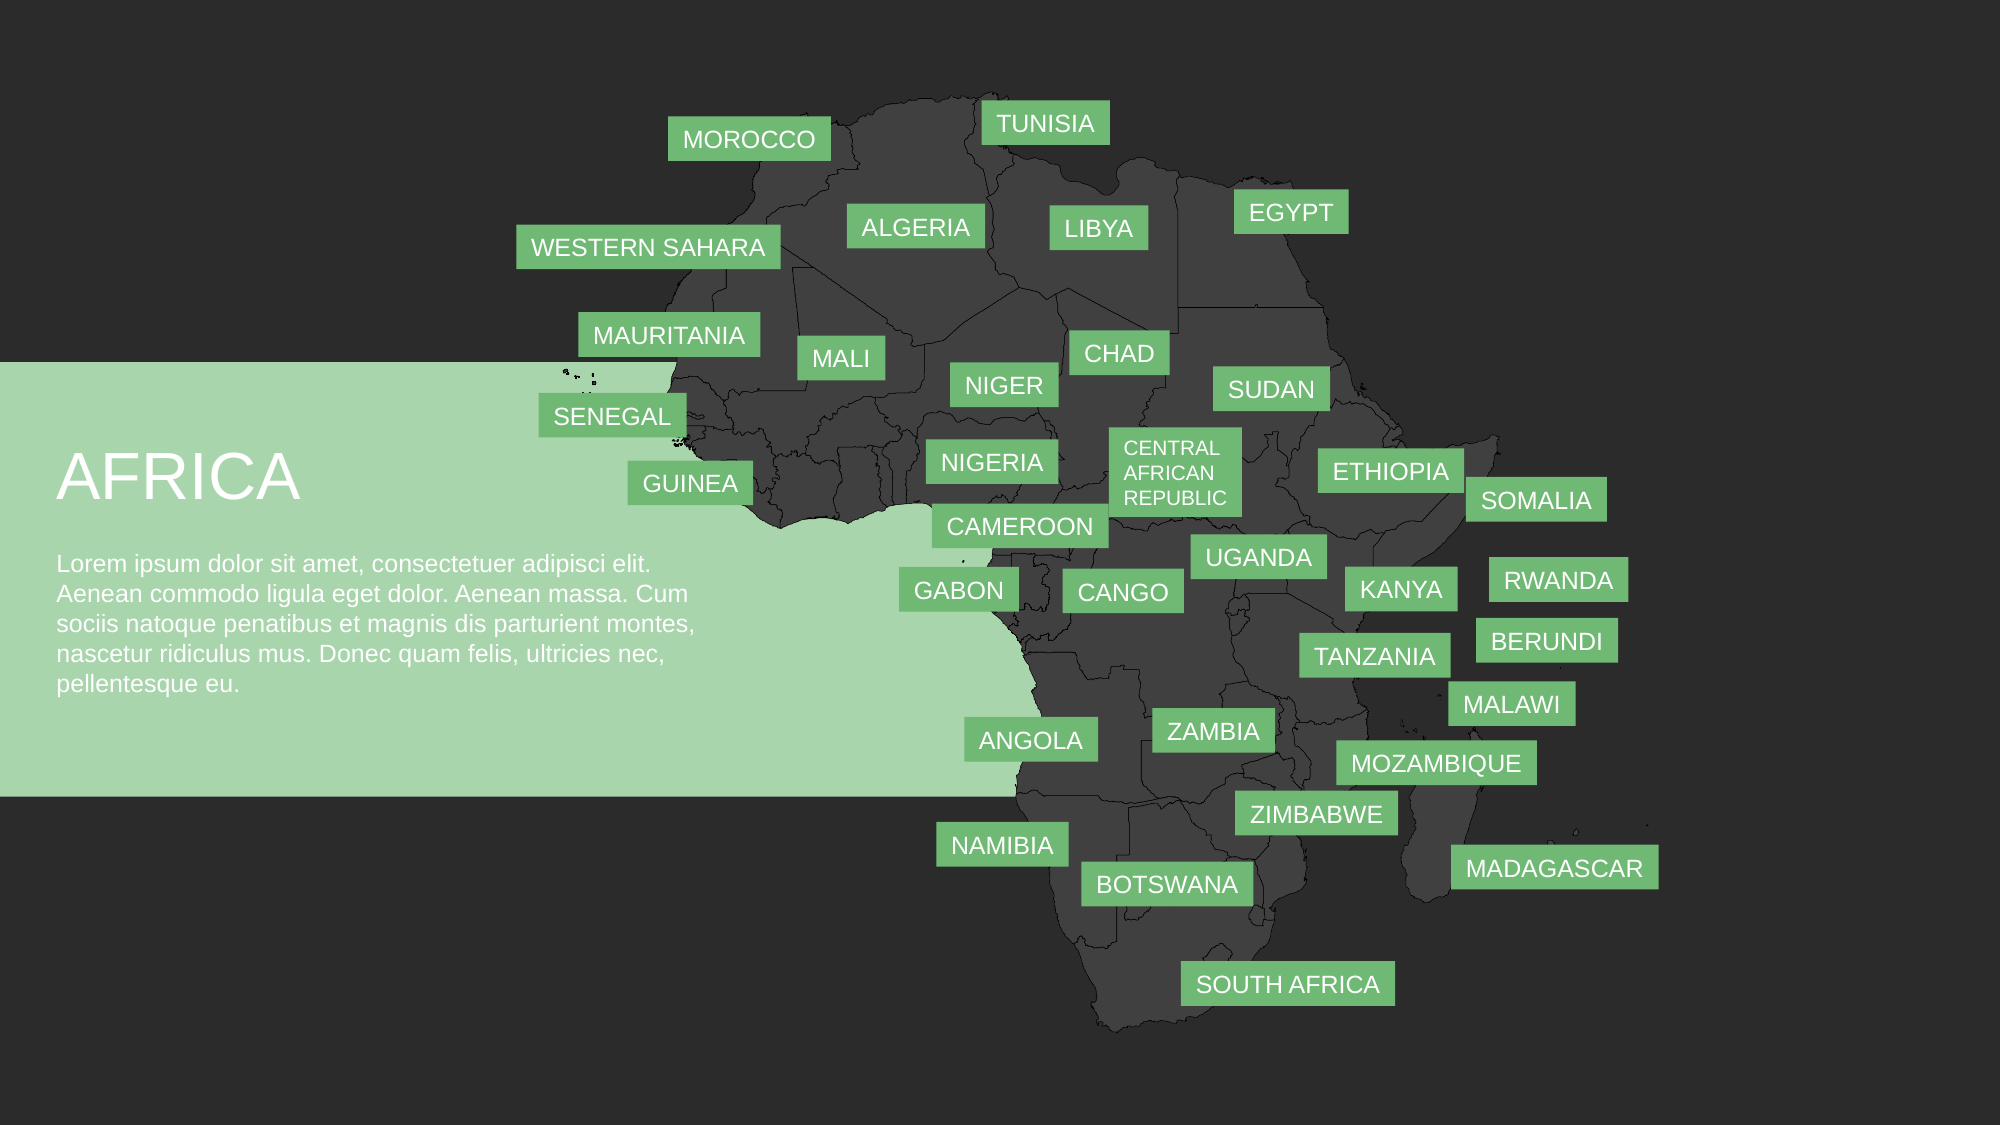

TUNISIA
MOROCCO
EGYPT
ALGERIA
LIBYA
WESTERN SAHARA
MAURITANIA
CHAD
MALI

NIGER
SUDAN
SENEGAL
AFRICA

Lorem ipsum dolor sit amet, consectetuer adipisci elit. Aenean commodo ligula eget dolor. Aenean massa. Cum sociis natoque penatibus et magnis dis parturient montes, nascetur ridiculus mus. Donec quam felis, ultricies nec, pellentesque eu.
CENTRAL
AFRICAN
REPUBLIC
NIGERIA
ETHIOPIA
GUINEA
SOMALIA
CAMEROON
UGANDA
RWANDA
KANYA
GABON
CANGO
BERUNDI
TANZANIA
MALAWI
ZAMBIA
ANGOLA
MOZAMBIQUE
ZIMBABWE
NAMIBIA
MADAGASCAR
BOTSWANA
SOUTH AFRICA